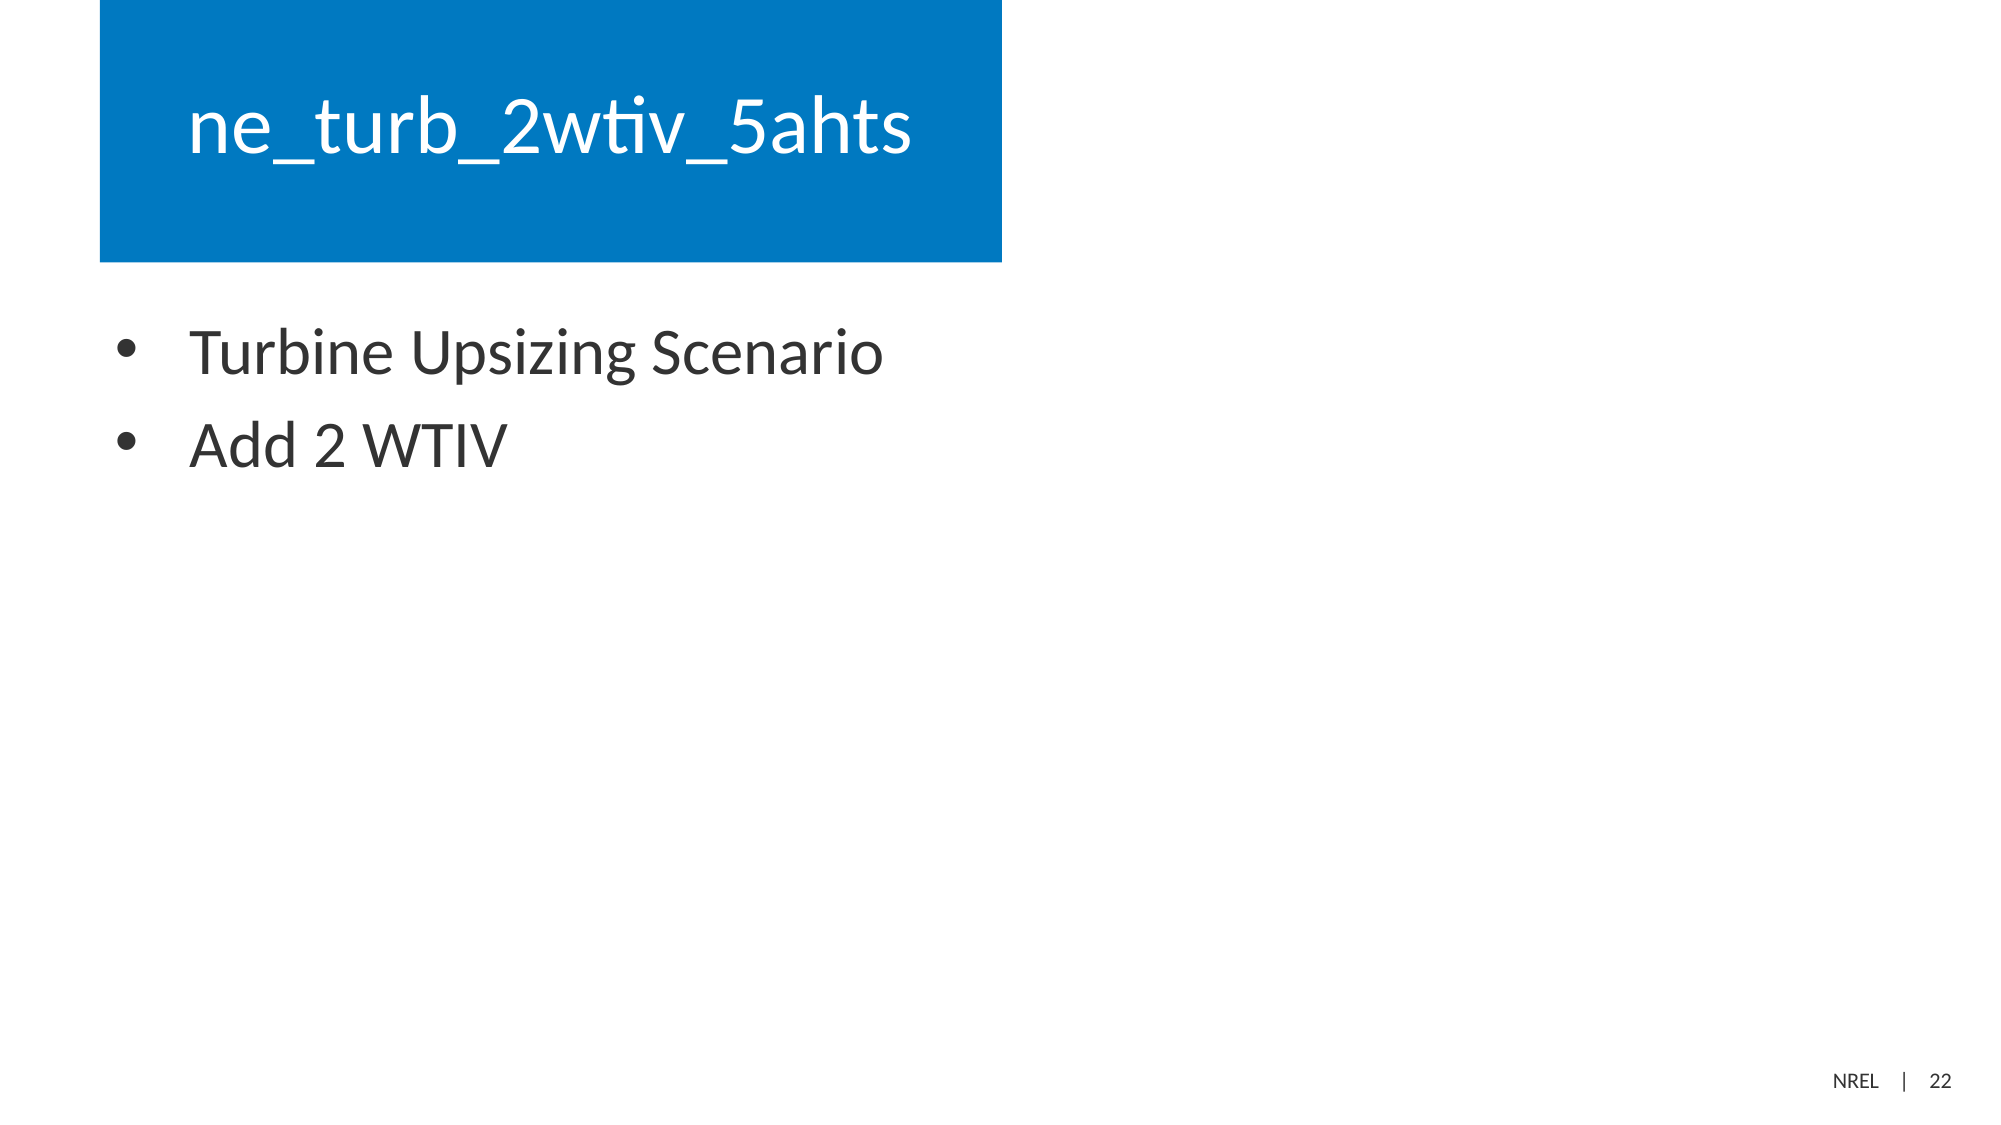

# ne_turb_2wtiv_5ahts
Turbine Upsizing Scenario
Add 2 WTIV